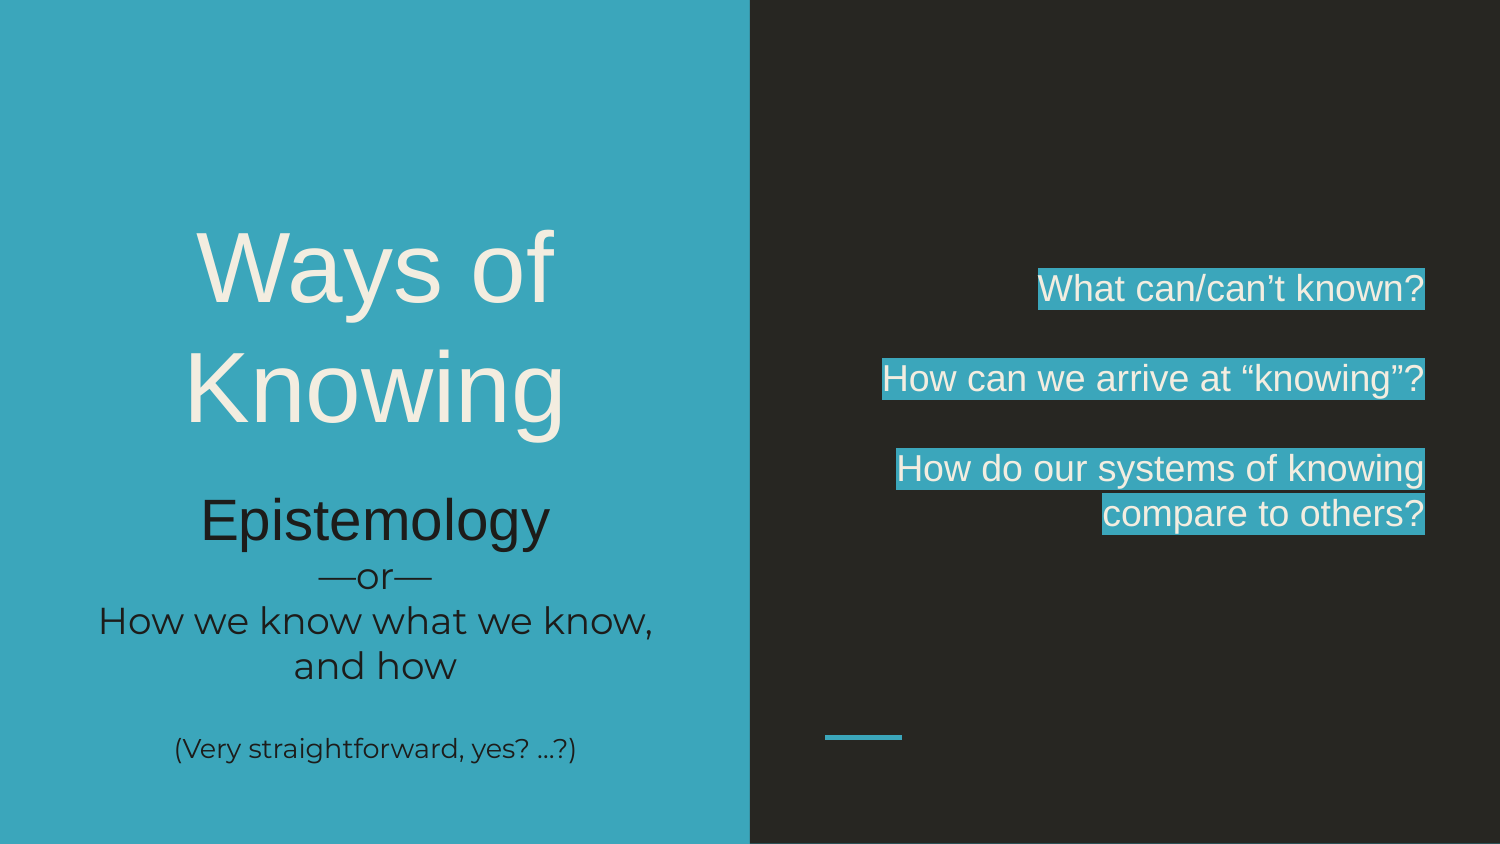

What can/can’t known?

How can we arrive at “knowing”?

How do our systems of knowing compare to others?

# Ways of Knowing
Epistemology
—or—
How we know what we know, and how

(Very straightforward, yes? …?)